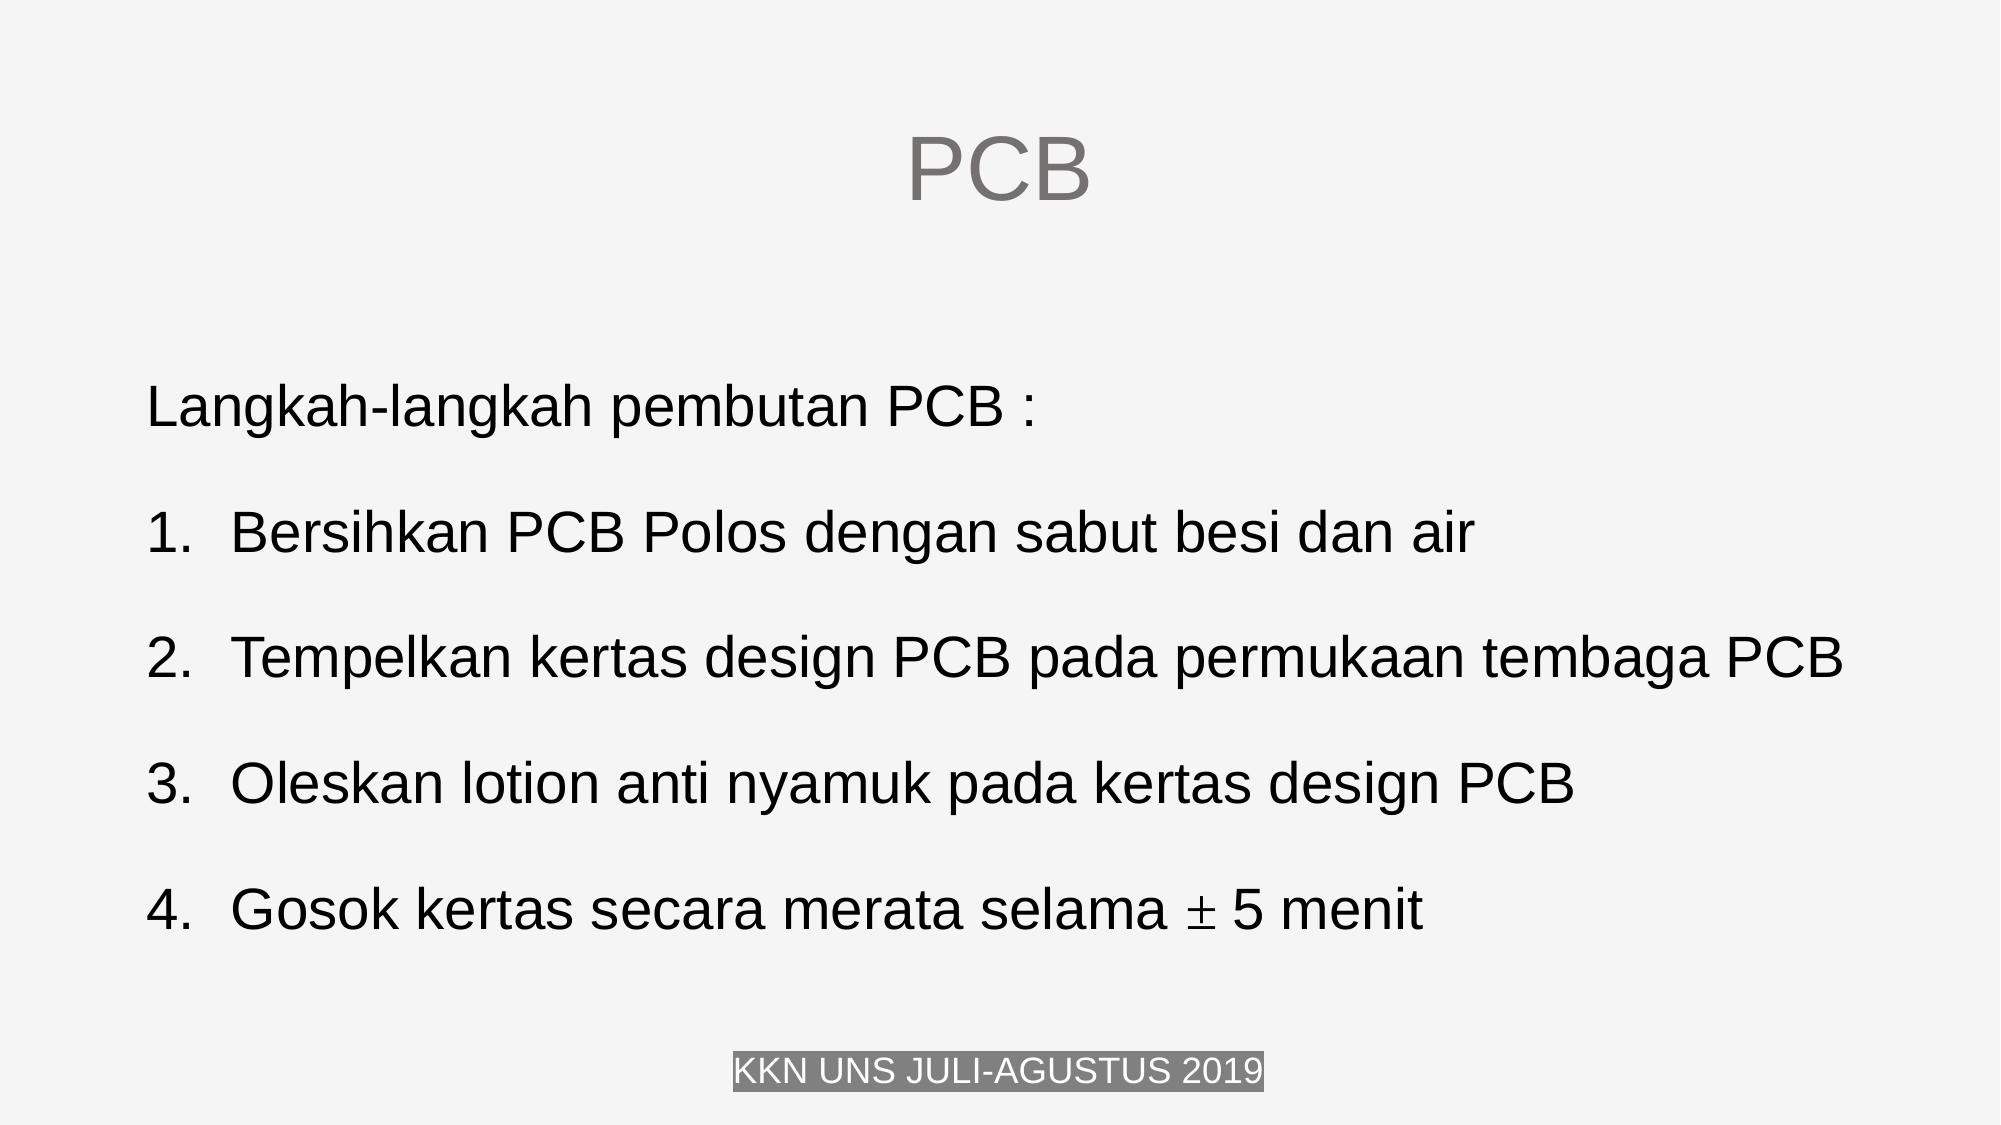

# PCB
Langkah-langkah pembutan PCB :
Bersihkan PCB Polos dengan sabut besi dan air
Tempelkan kertas design PCB pada permukaan tembaga PCB
Oleskan lotion anti nyamuk pada kertas design PCB
Gosok kertas secara merata selama ± 5 menit